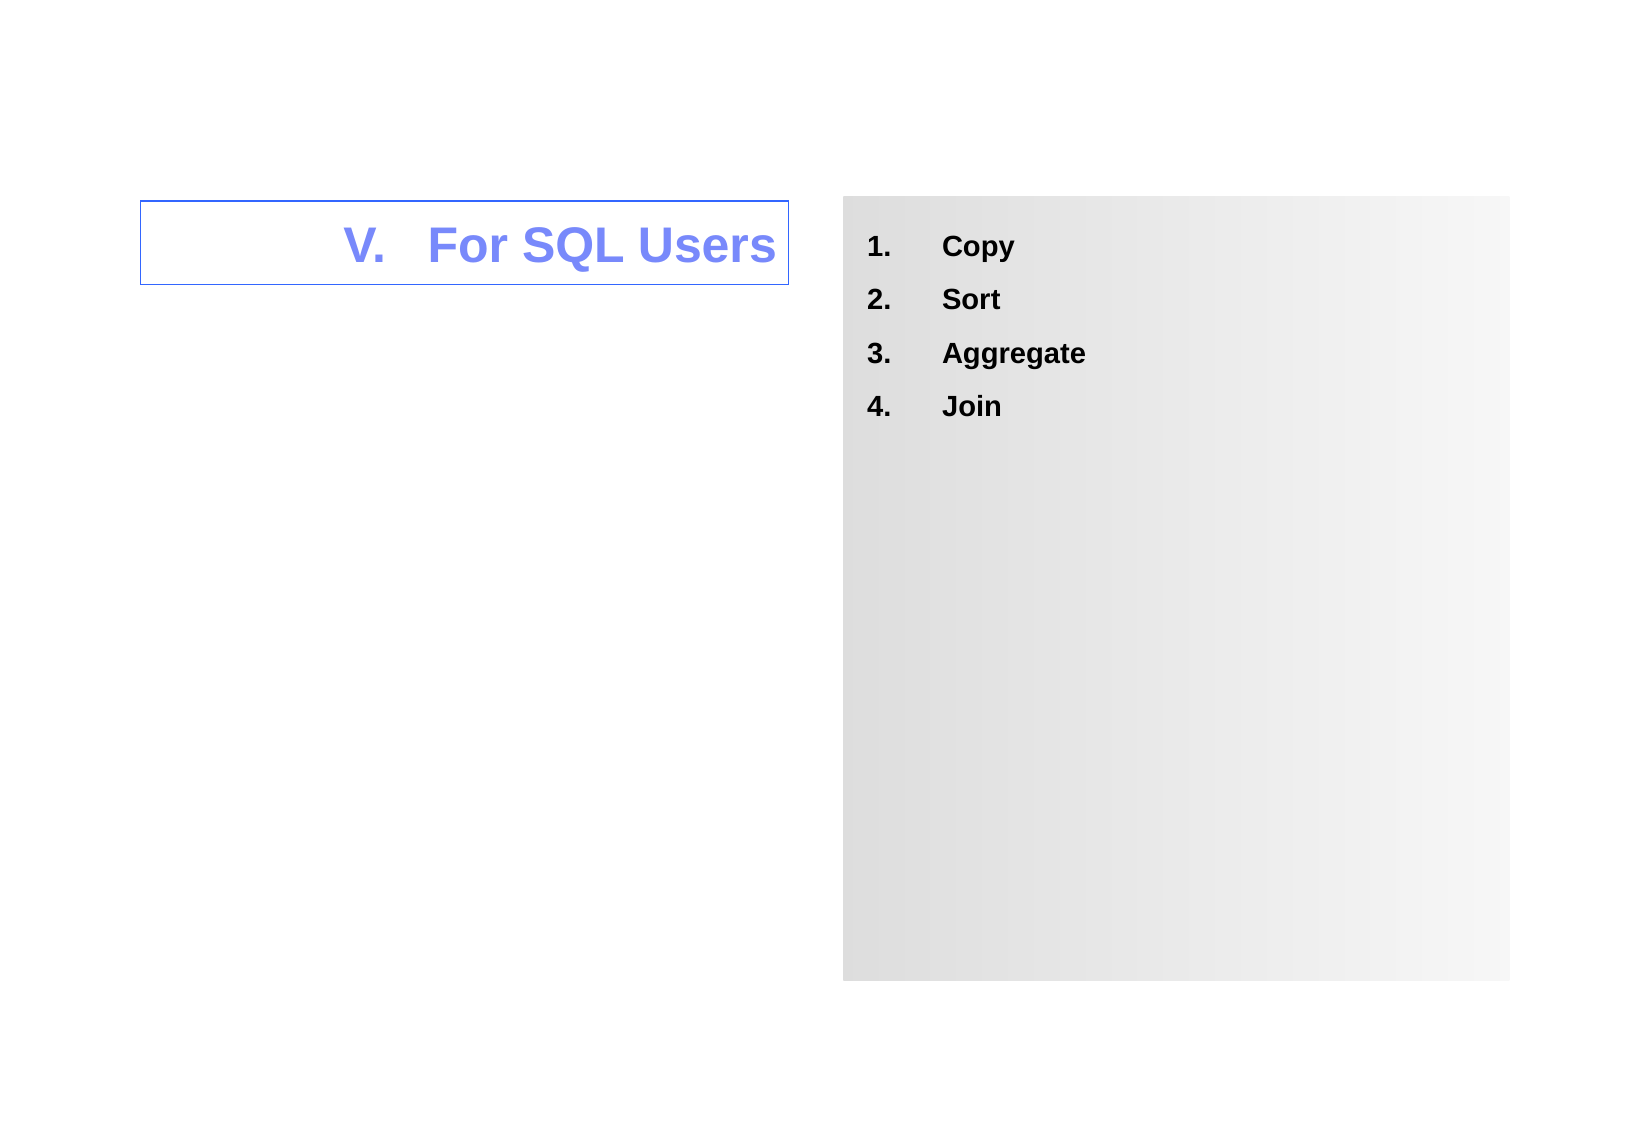

Copy
Sort
Aggregate
Join

For SQL Users